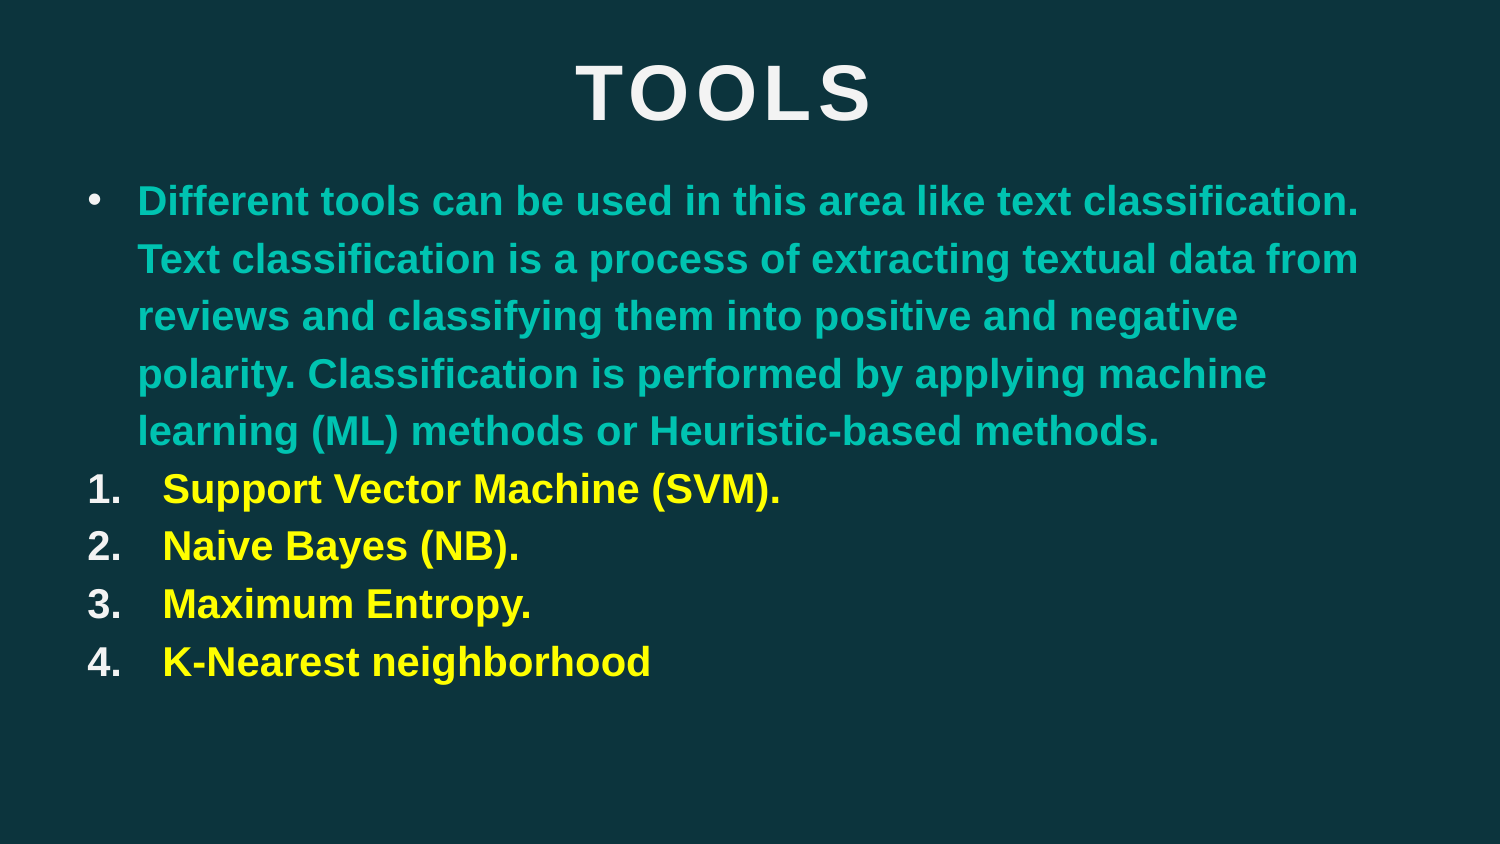

# TOOLS
Different tools can be used in this area like text classification. Text classification is a process of extracting textual data from reviews and classifying them into positive and negative polarity. Classification is performed by applying machine learning (ML) methods or Heuristic-based methods.
Support Vector Machine (SVM).
Naive Bayes (NB).
Maximum Entropy.
K-Nearest neighborhood